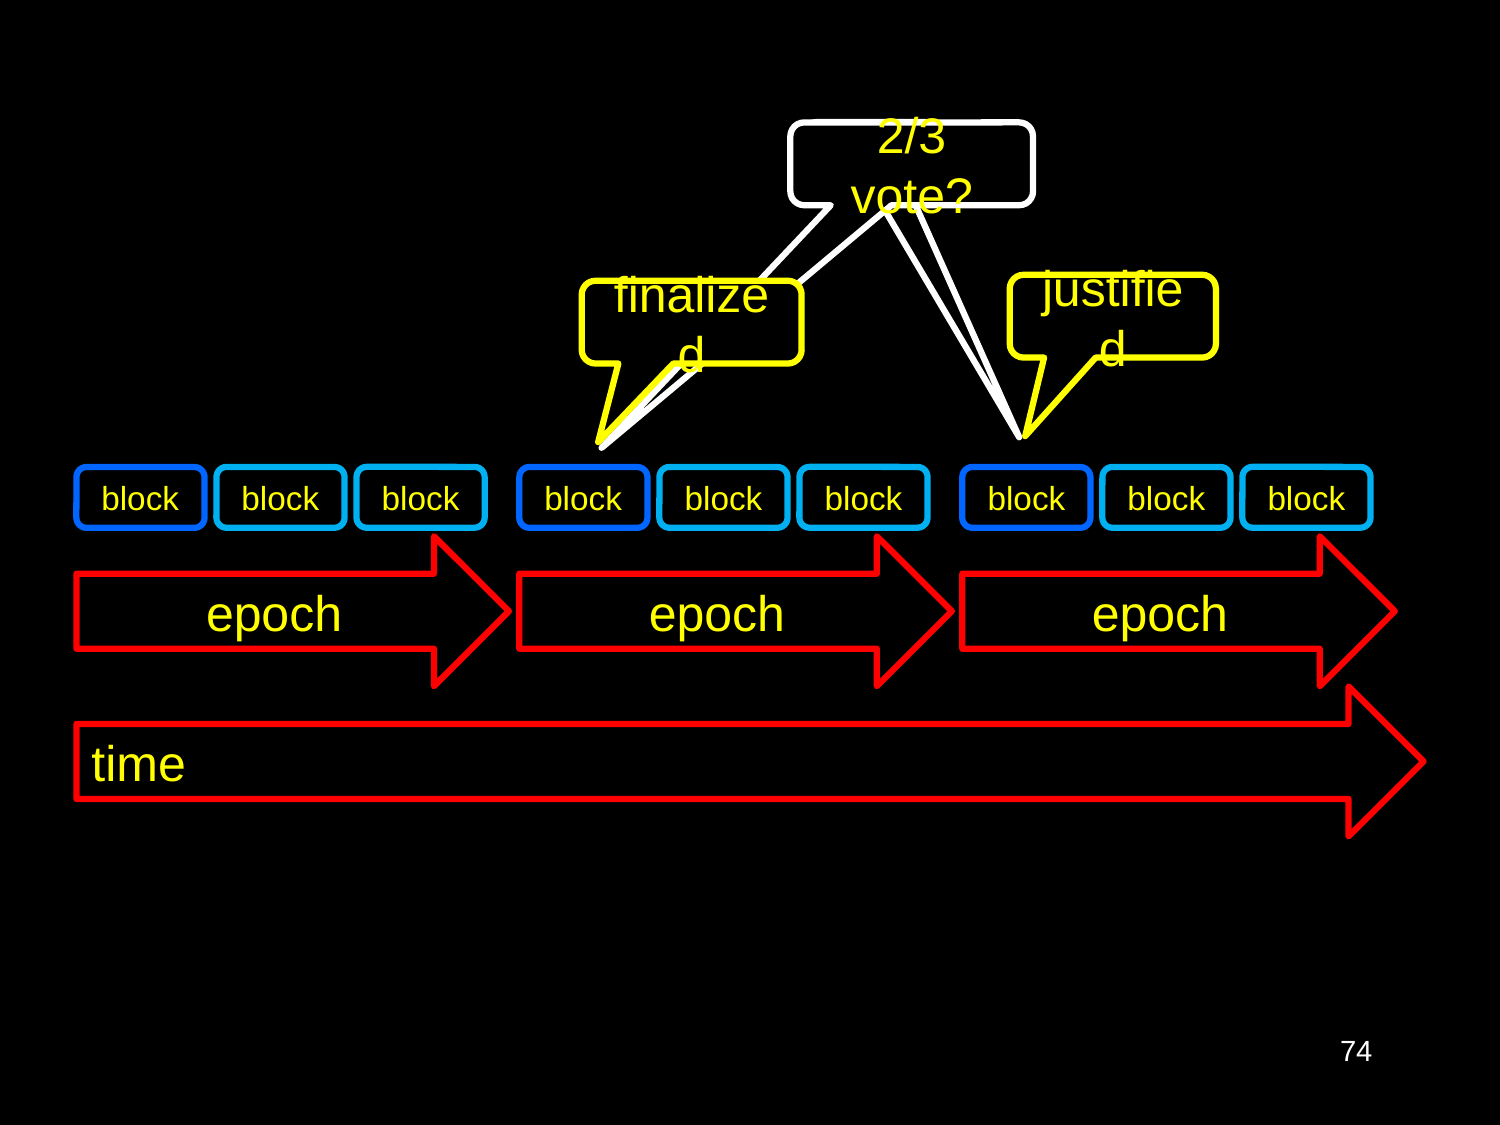

2/3 vote?
justified
finalized
block
block
block
block
block
block
block
block
block
epoch
epoch
epoch
time
74